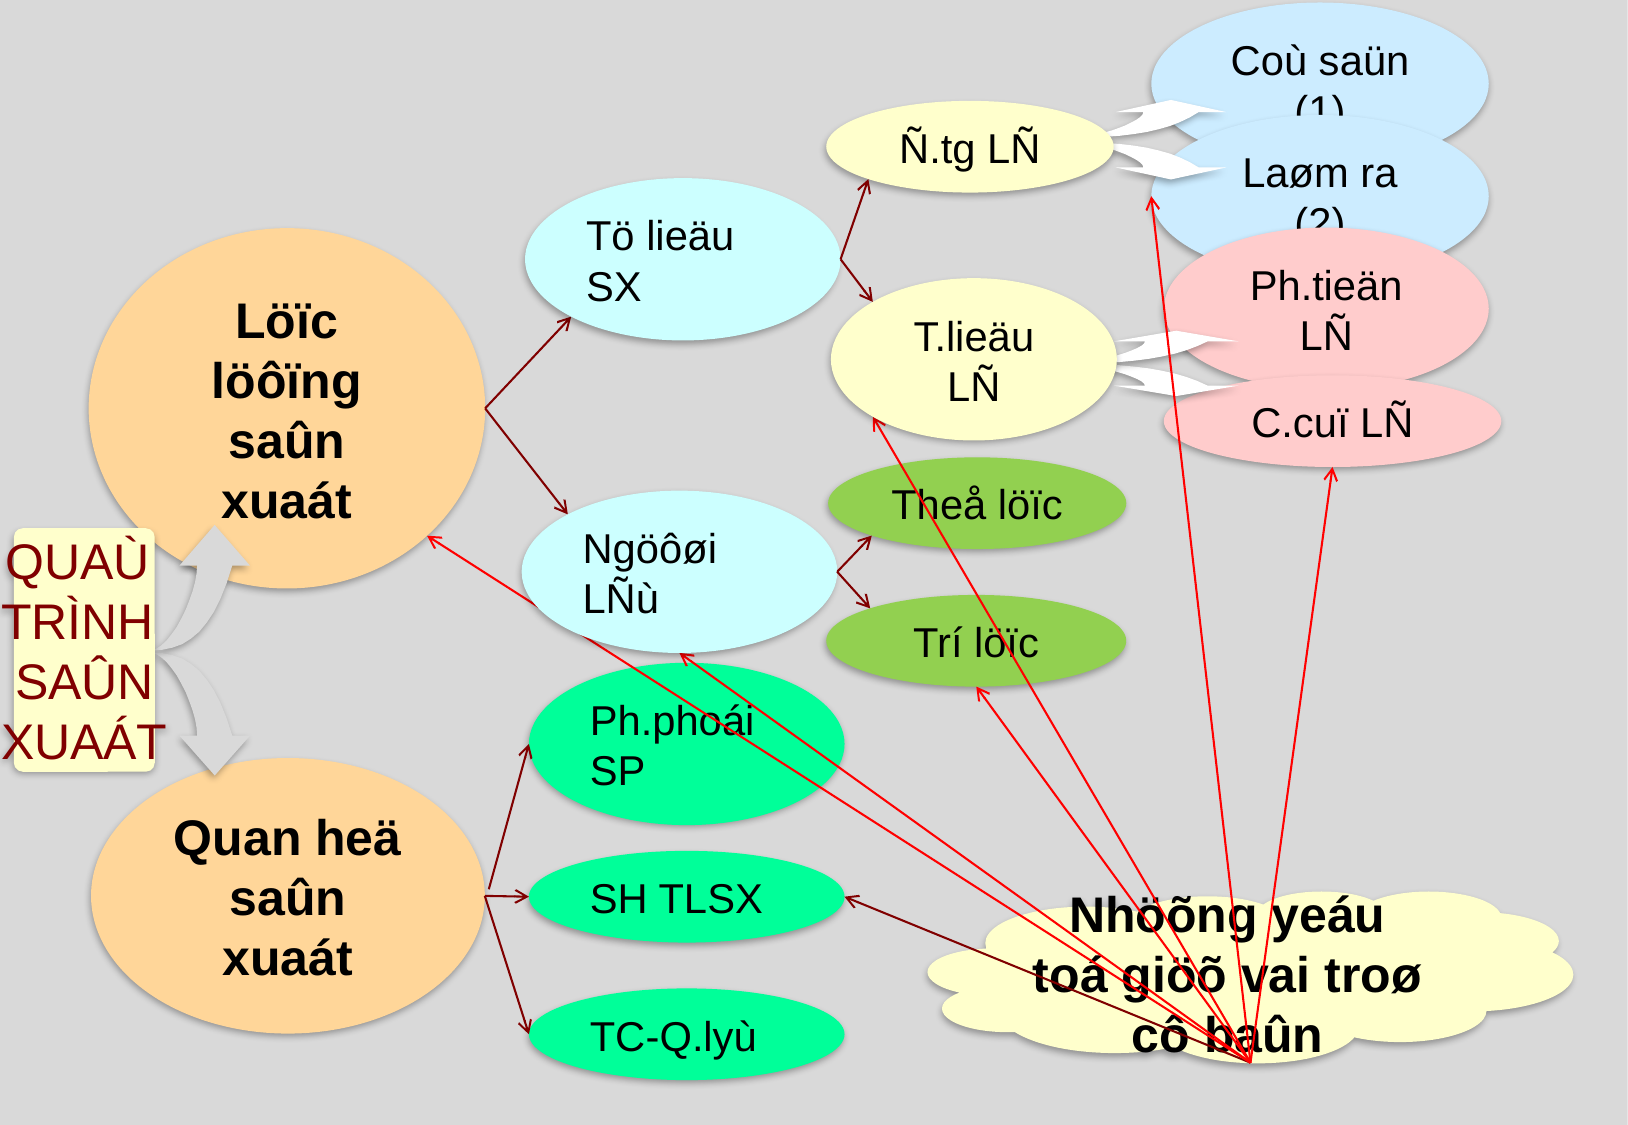

Coù saün (1)

Ñ.tg LÑ
Laøm ra (2)
Tö lieäu SX
Ph.tieän LÑ

Löïc löôïng
saûn xuaát

T.lieäu LÑ
C.cuï LÑ
Theå löïc
Ngöôøi LÑù
QUAÙ
TRÌNH
SAÛN
XUAÁT
Trí löïc

Ph.phoái SP
Quan heä
saûn xuaát

SH TLSX
Nhöõng yeáu toá giöõ vai troø cô baûn
TC-Q.lyù